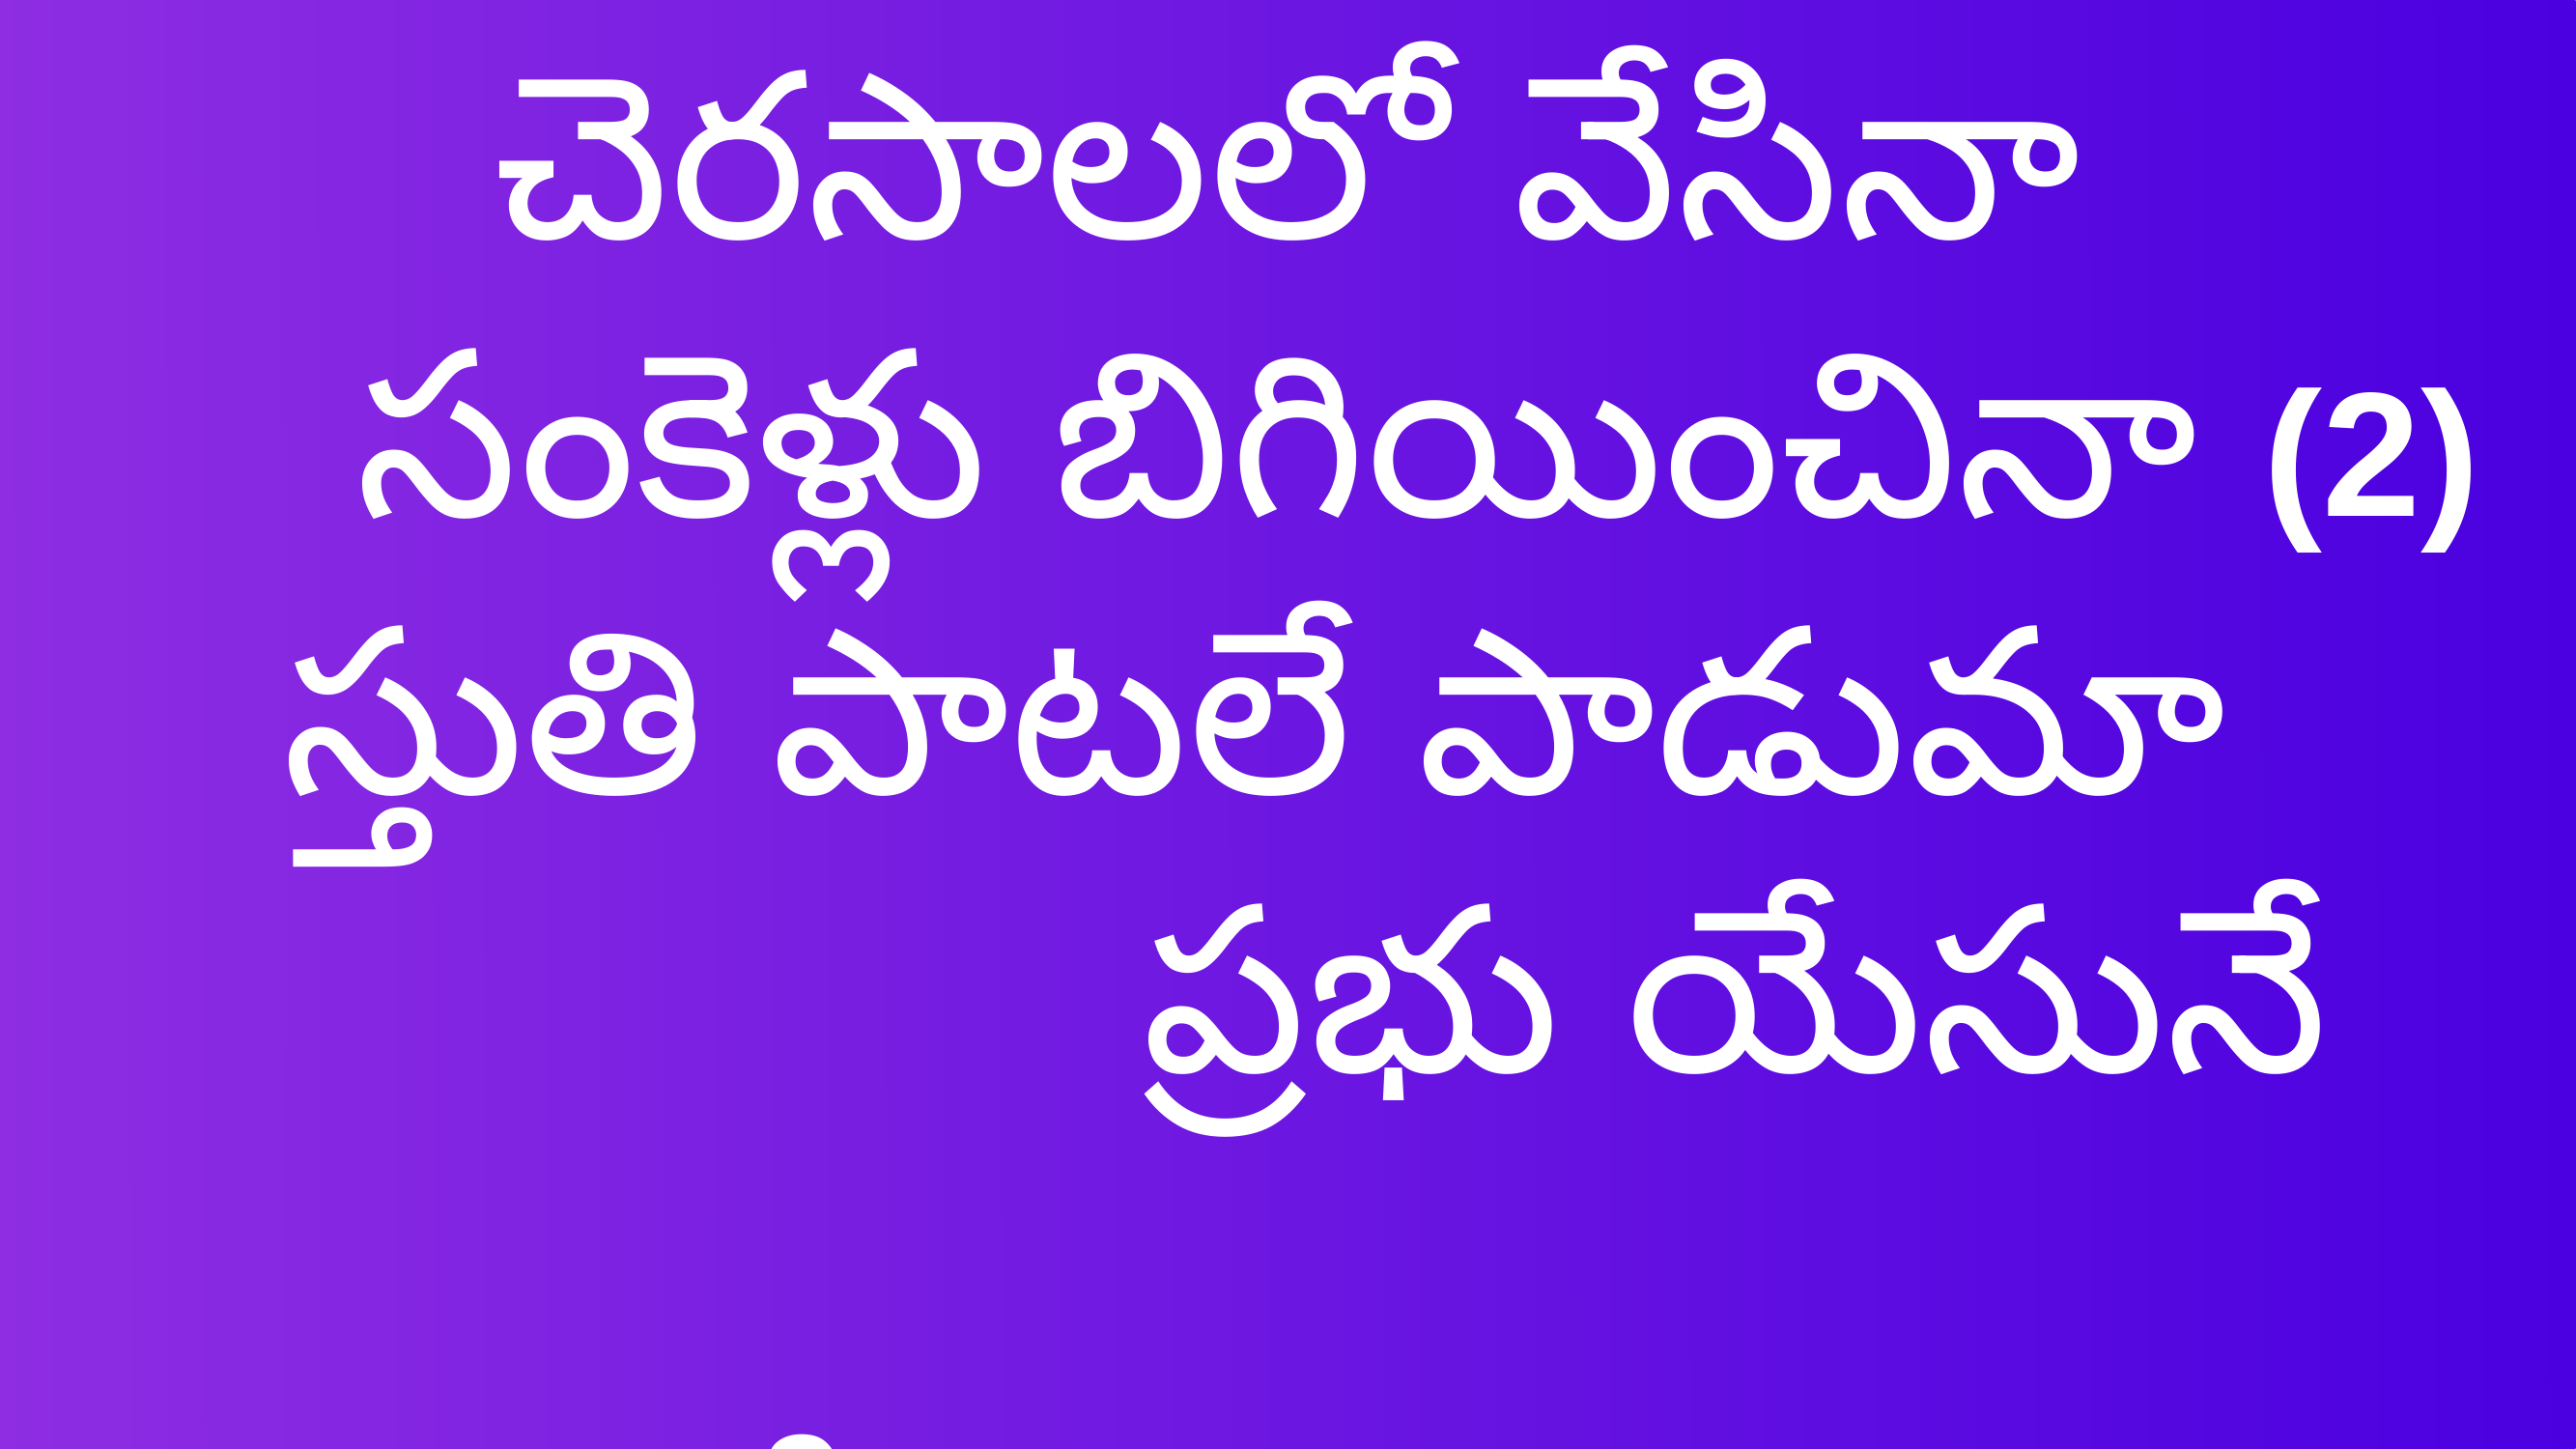

చెరసాలలో వేసినా
    సంకెళ్లు బిగియించినా (2)
 స్తుతి పాటలే పాడుమా
        				ప్రభు యేసునే 						  		  		  వేడుమా (2)